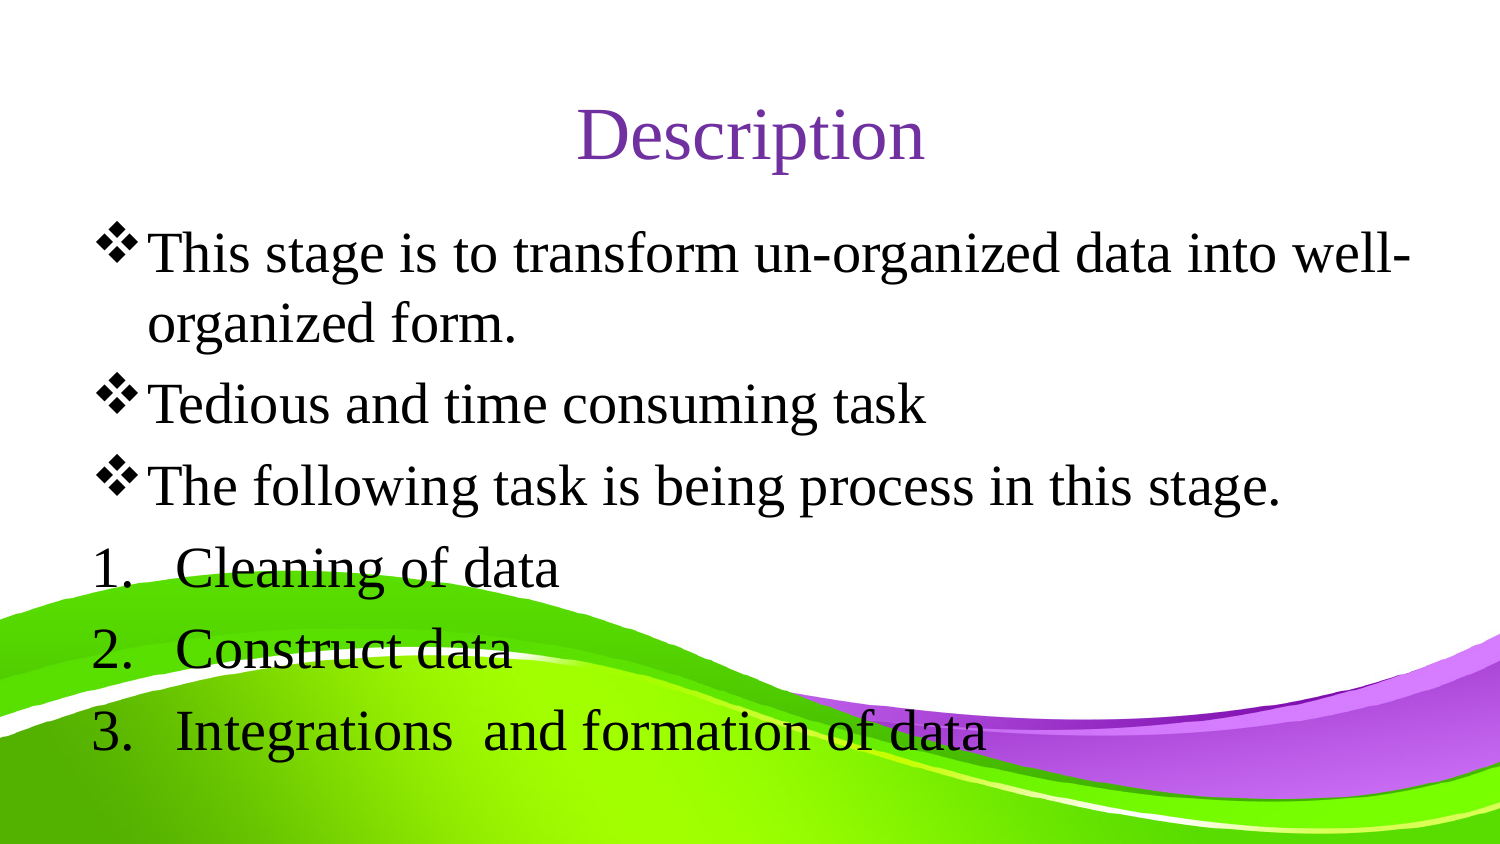

# Description
This stage is to transform un-organized data into well-organized form.
Tedious and time consuming task
The following task is being process in this stage.
Cleaning of data
Construct data
Integrations  and formation of data